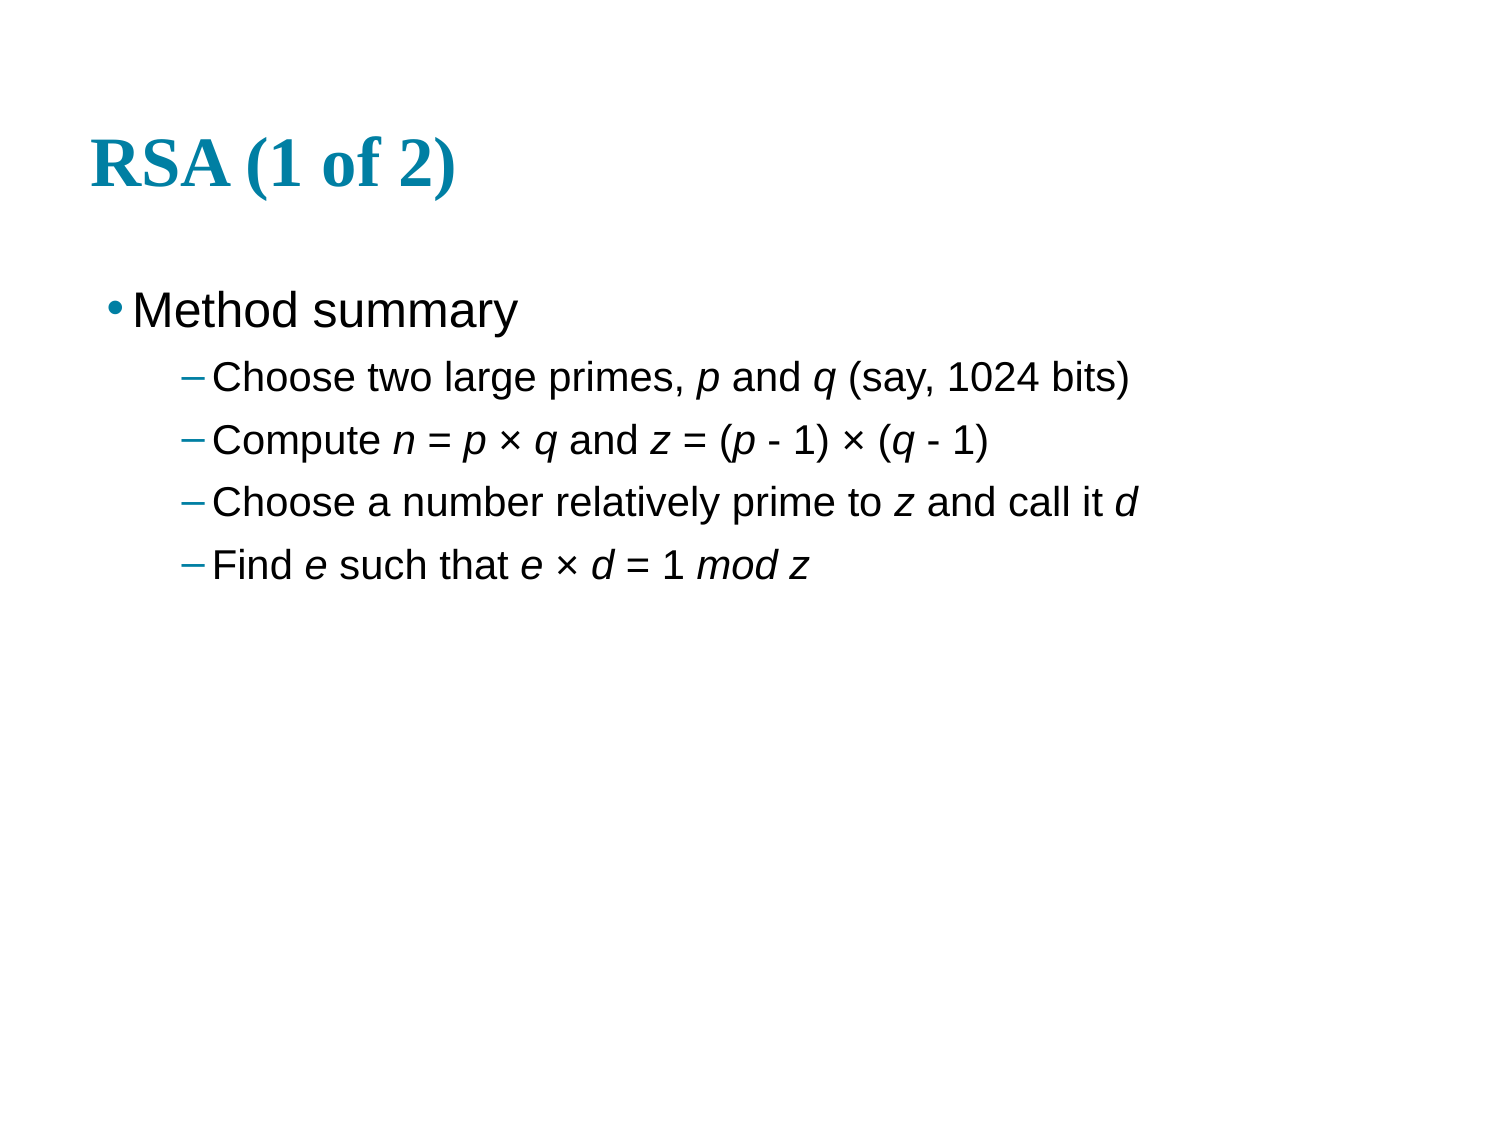

# RSA (1 of 2)
Method summary
Choose two large primes, p and q (say, 1024 bits)
Compute n = p × q and z = (p - 1) × (q - 1)
Choose a number relatively prime to z and call it d
Find e such that e × d = 1 mod z